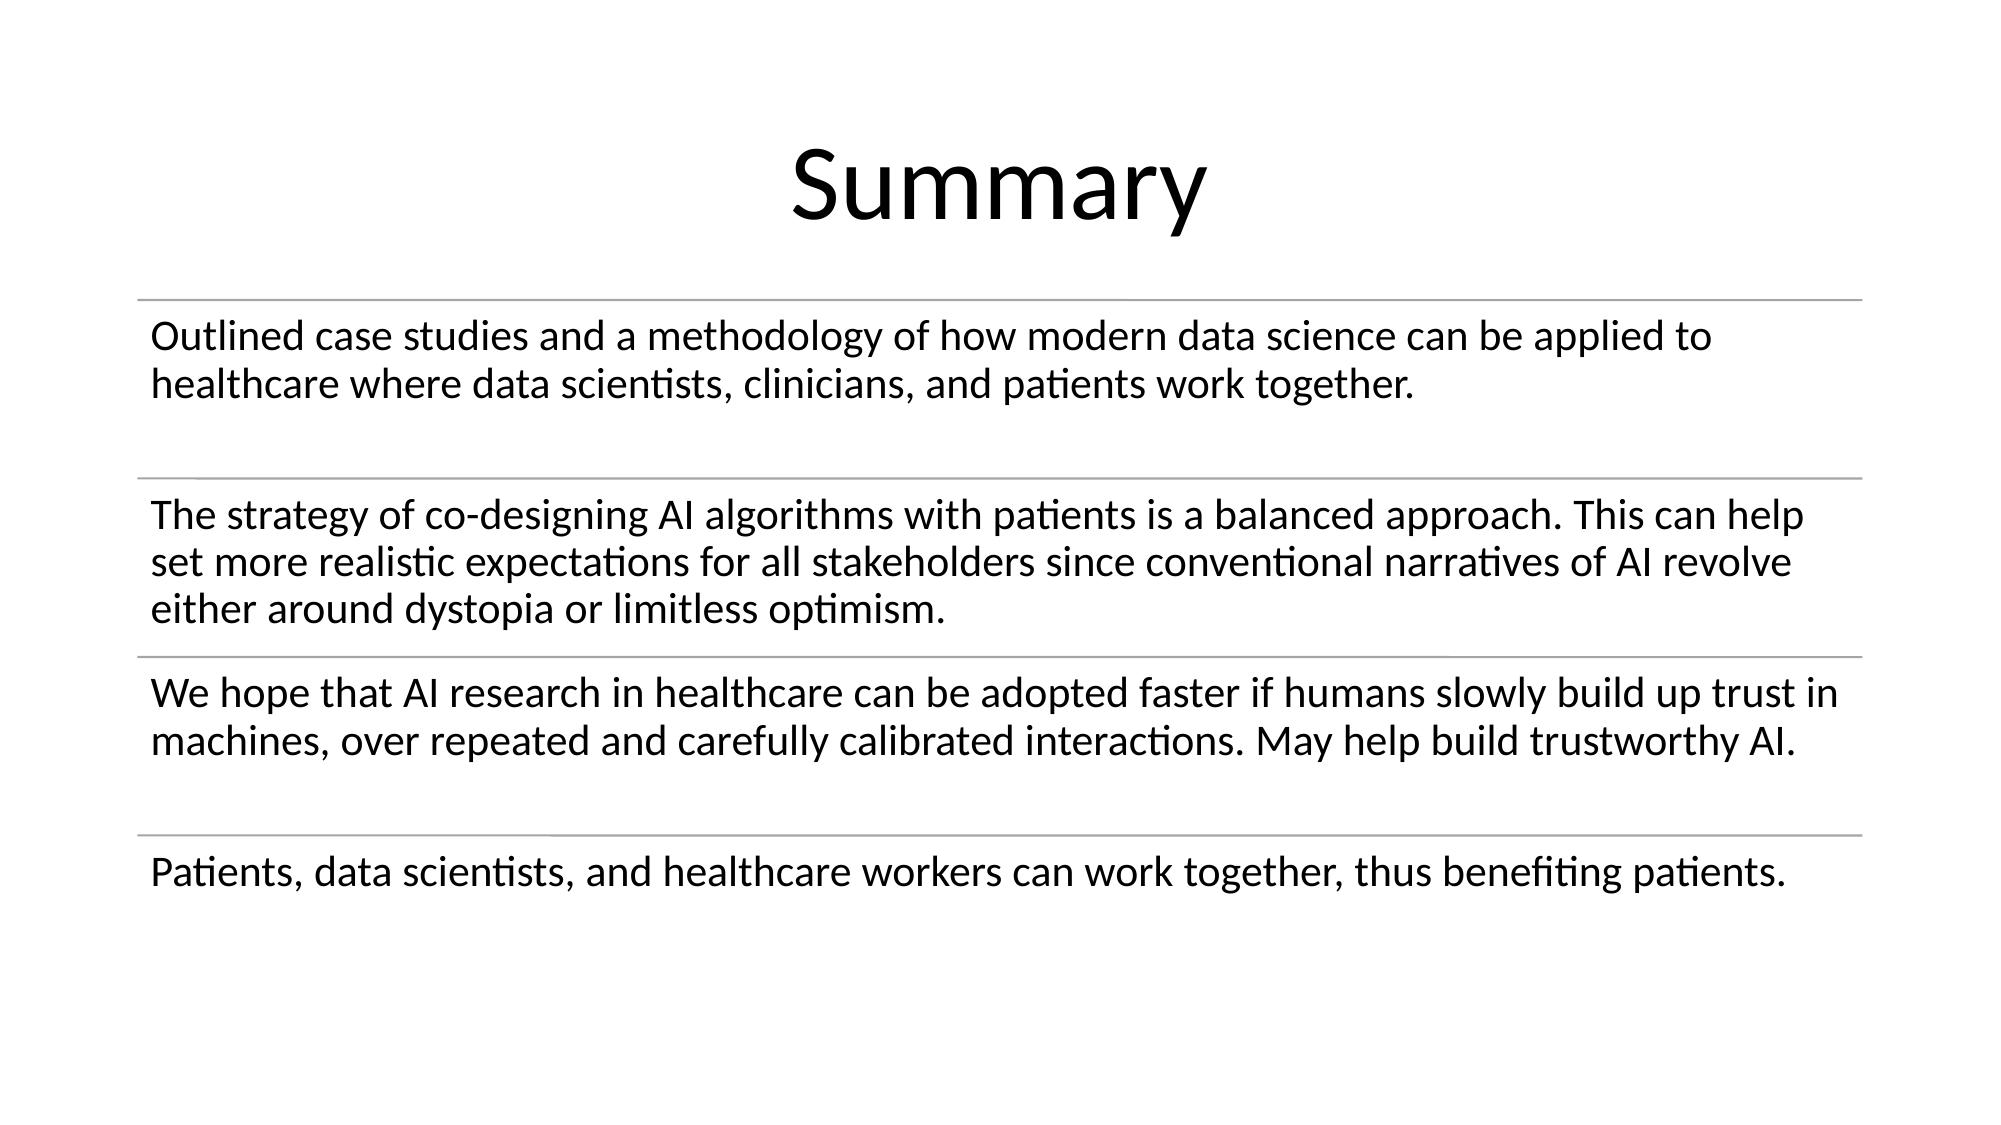

# Summary
Outlined case studies and a methodology of how modern data science can be applied to healthcare where data scientists, clinicians, and patients work together.
The strategy of co-designing AI algorithms with patients is a balanced approach. This can help set more realistic expectations for all stakeholders since conventional narratives of AI revolve either around dystopia or limitless optimism.
We hope that AI research in healthcare can be adopted faster if humans slowly build up trust in machines, over repeated and carefully calibrated interactions. May help build trustworthy AI.
Patients, data scientists, and healthcare workers can work together, thus benefiting patients.